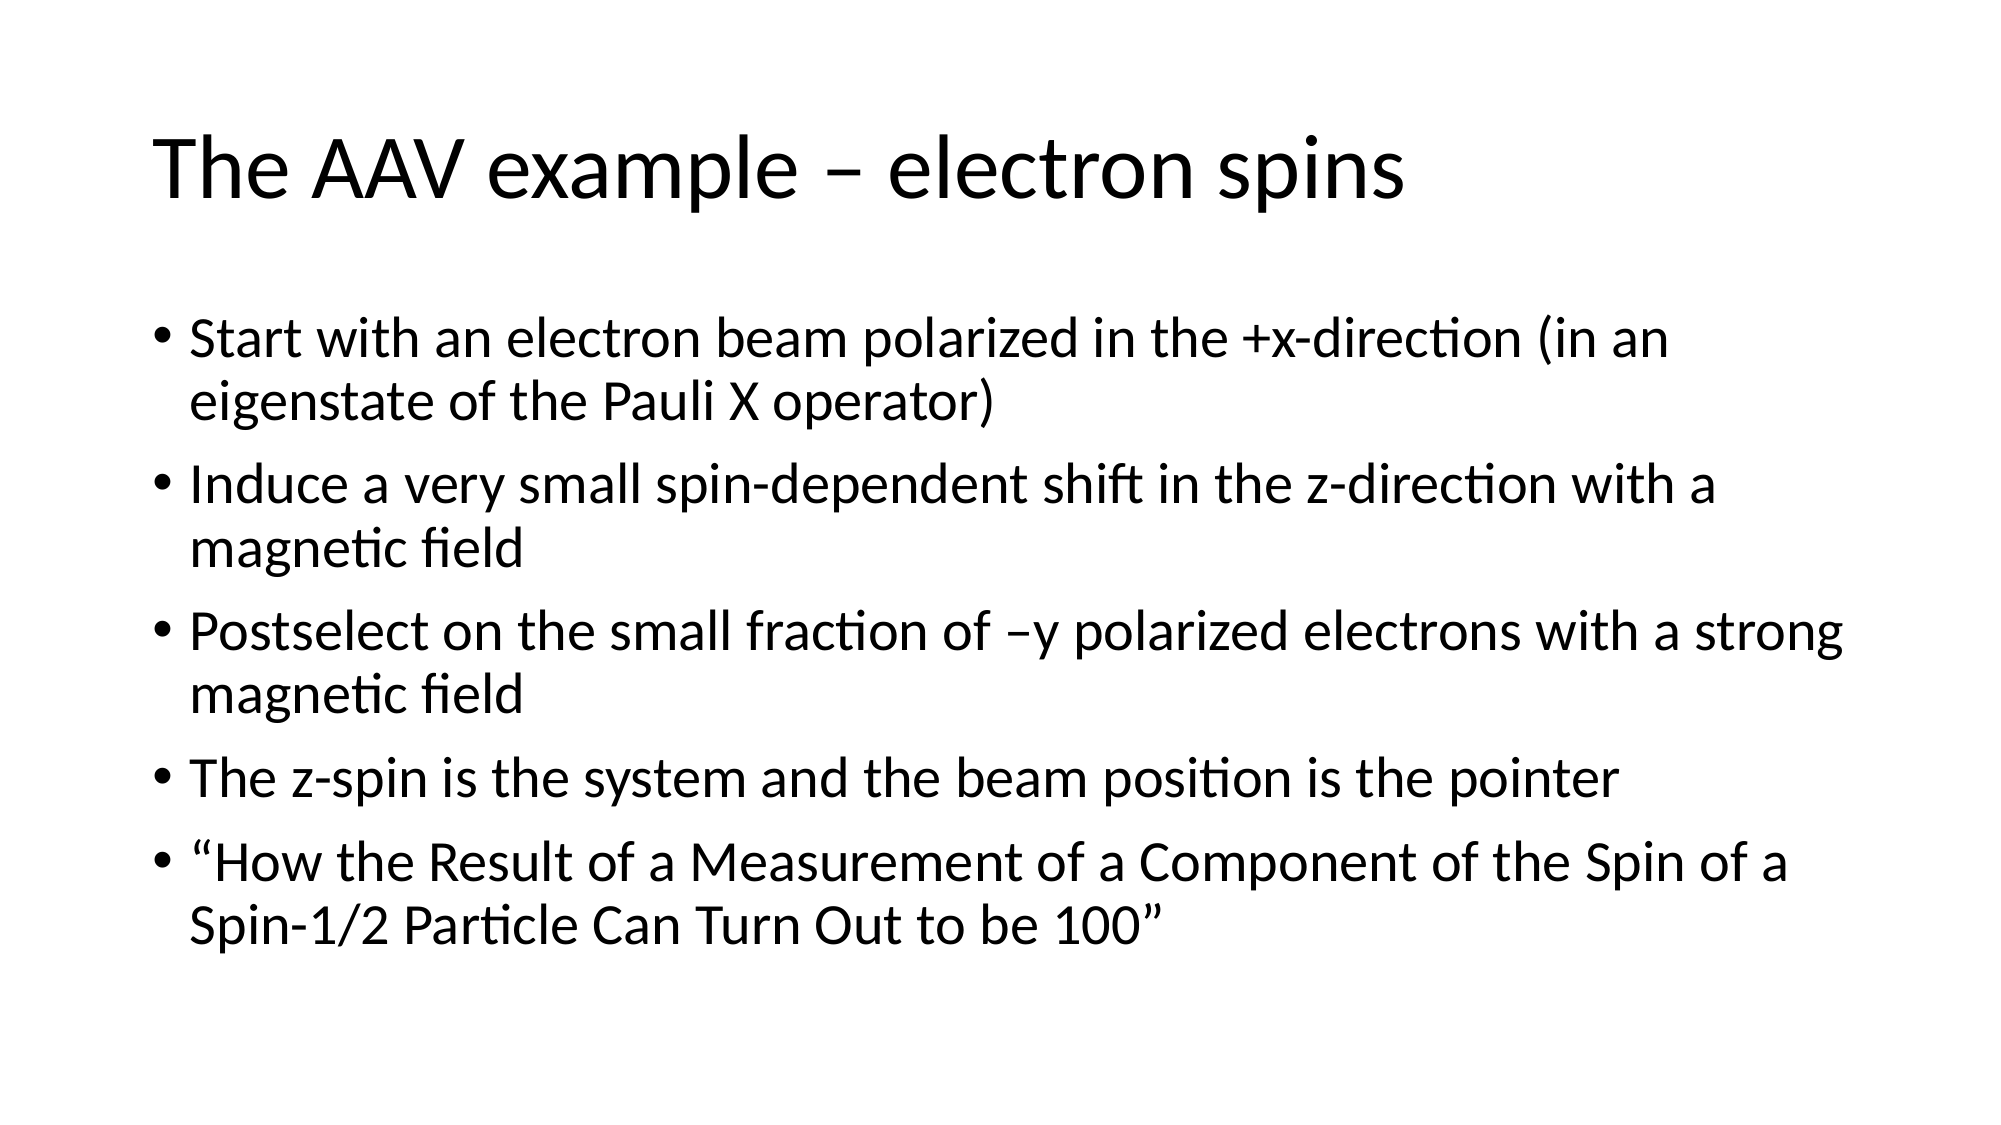

# The AAV example – electron spins
Start with an electron beam polarized in the +x-direction (in an eigenstate of the Pauli X operator)
Induce a very small spin-dependent shift in the z-direction with a magnetic field
Postselect on the small fraction of –y polarized electrons with a strong magnetic field
The z-spin is the system and the beam position is the pointer
“How the Result of a Measurement of a Component of the Spin of a Spin-1/2 Particle Can Turn Out to be 100”